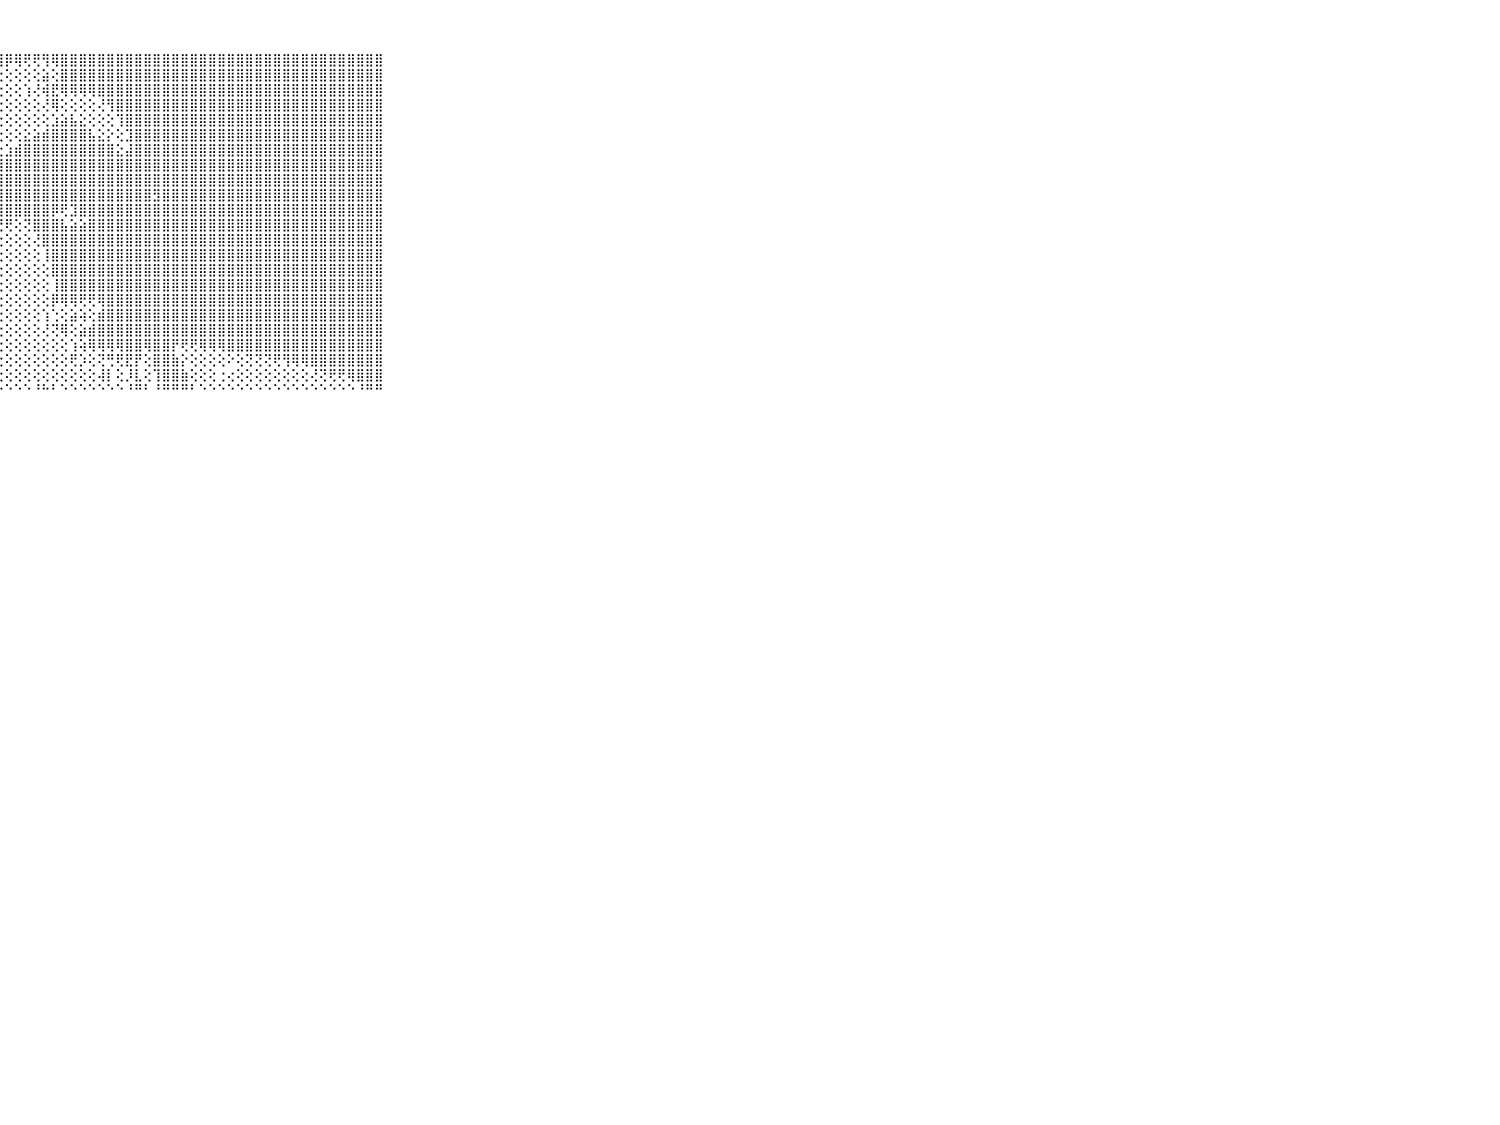

⠀⠀⠀⠀⠀⠀⠀⠀⠀⠀⠀⣿⣿⣿⣿⣿⣿⣿⣿⣿⣿⣿⣿⣿⣿⣿⣿⣿⡿⢿⢟⢟⢻⢿⣿⣿⣿⣿⣿⣿⣿⣿⣿⣿⣿⣿⣿⣿⣿⣿⣿⣿⣿⣿⣿⣿⣿⣿⣿⣿⣿⣿⣿⣿⣿⣿⣿⣿⣿⠀⠀⠀⠀⠀⠀⠀⠀⠀⠀⠀⠀
⠀⠀⠀⠀⠀⠀⠀⠀⠀⠀⠀⣿⣿⣿⣿⣿⣿⣿⣿⣿⡿⣿⣿⣱⡕⢾⢕⢕⢕⢕⢕⢕⣵⢕⣿⣿⣿⣿⣿⣿⣿⣿⣿⣿⣿⣿⣿⣿⣿⣿⣿⣿⣿⣿⣿⣿⣿⣿⣿⣿⣿⣿⣿⣿⣿⣿⣿⣿⣿⠀⠀⠀⠀⠀⠀⠀⠀⠀⠀⠀⠀
⠀⠀⠀⠀⠀⠀⠀⠀⠀⠀⠀⣿⣿⣿⣿⣿⡟⢻⣿⢿⢕⢕⢕⠕⢕⢕⢕⢕⢕⢕⢱⢜⢾⣟⢿⢿⢿⢿⣿⣿⣿⣿⣿⣿⣿⣿⣿⣿⣿⣿⣿⣿⣿⣿⣿⣿⣿⣿⣿⣿⣿⣿⣿⣿⣿⣿⣿⣿⣿⠀⠀⠀⠀⠀⠀⠀⠀⠀⠀⠀⠀
⠀⠀⠀⠀⠀⠀⠀⠀⠀⠀⠀⣿⣿⣿⣿⡿⢕⡜⢽⢕⢕⢅⢔⢅⢕⢕⢕⢕⢕⢕⢕⢕⢜⢿⢕⢕⢕⢕⢜⢻⣿⣿⣿⣿⣿⣿⣿⣿⣿⣿⣿⣿⣿⣿⣿⣿⣿⣿⣿⣿⣿⣿⣿⣿⣿⣿⣿⣿⣿⠀⠀⠀⠀⠀⠀⠀⠀⠀⠀⠀⠀
⠀⠀⠀⠀⠀⠀⠀⠀⠀⠀⠀⣿⣿⣿⡗⢕⢕⢕⢕⠁⠕⢕⢕⠕⢕⢕⢕⢕⢕⢕⢕⢕⢕⣱⣵⣧⣕⢕⢕⢕⢹⣿⣿⣿⣿⣿⣿⣿⣿⣿⣿⣿⣿⣿⣿⣿⣿⣿⣿⣿⣿⣿⣿⣿⣿⣿⣿⣿⣿⠀⠀⠀⠀⠀⠀⠀⠀⠀⠀⠀⠀
⠀⠀⠀⠀⠀⠀⠀⠀⠀⠀⠀⣿⣿⣿⡏⢕⢑⠕⢑⢅⢕⢕⢕⢅⠀⢑⢕⢕⢕⢕⣕⣵⣾⣿⣿⣿⣿⣧⣕⡕⢕⣹⣿⣿⣿⣿⣿⣿⣿⣿⣿⣿⣿⣿⣿⣿⣿⣿⣿⣿⣿⣿⣿⣿⣿⣿⣿⣿⣿⠀⠀⠀⠀⠀⠀⠀⠀⠀⠀⠀⠀
⠀⠀⠀⠀⠀⠀⠀⠀⠀⠀⠀⣿⣿⡏⢕⢕⢕⢕⢕⢄⠐⢔⢔⢔⢀⢔⢕⢕⣱⣾⣿⣿⣿⣿⣿⣿⣿⣿⣿⣿⣕⣼⣿⣿⣿⣿⣿⣿⣿⣿⣿⣿⣿⣿⣿⣿⣿⣿⣿⣿⣿⣿⣿⣿⣿⣿⣿⣿⣿⠀⠀⠀⠀⠀⠀⠀⠀⠀⠀⠀⠀
⠀⠀⠀⠀⠀⠀⠀⠀⠀⠀⠀⣿⣯⢕⢕⢕⢕⢕⢕⢕⢕⢕⢕⢕⣕⣱⣵⣾⣿⣿⣿⣿⣿⣿⣿⣿⣿⣿⣿⣿⣿⣿⣿⣿⣿⣿⣿⣿⣿⣿⣿⣿⣿⣿⣿⣿⣿⣿⣿⣿⣿⣿⣿⣿⣿⣿⣿⣿⣿⠀⠀⠀⠀⠀⠀⠀⠀⠀⠀⠀⠀
⠀⠀⠀⠀⠀⠀⠀⠀⠀⠀⠀⣿⣿⣷⡇⢕⢕⢕⢕⢕⣱⣵⣷⣿⣿⣿⣿⣿⣿⣿⣿⣿⣿⣿⣿⣿⣿⣿⣿⣿⣿⣿⣿⣿⣿⣿⣿⣿⣿⣿⣿⣿⣿⣿⣿⣿⣿⣿⣿⣿⣿⣿⣿⣿⣿⣿⣿⣿⣿⠀⠀⠀⠀⠀⠀⠀⠀⠀⠀⠀⠀
⠀⠀⠀⠀⠀⠀⠀⠀⠀⠀⠀⣿⣿⣿⡇⢕⢕⢕⢕⢕⣿⣿⢏⢜⢜⢻⣿⣿⣿⣿⣿⣿⣿⣿⣿⣿⣿⣿⣿⣿⣿⣿⣿⣿⣻⣿⣿⣿⣿⣿⣿⣿⣿⣿⣿⣿⣿⣿⣿⣿⣿⣿⣿⣿⣿⣿⣿⣿⣿⠀⠀⠀⠀⠀⠀⠀⠀⠀⠀⠀⠀
⠀⠀⠀⠀⠀⠀⠀⠀⠀⠀⠀⣿⣿⣿⣿⡇⢕⢕⢕⢕⢜⢏⢕⢕⢕⢕⢕⢿⣿⣿⣿⣿⣿⡿⢟⣹⣿⣿⣿⣿⣿⣿⣿⣿⣿⣿⣿⣿⣿⣿⣿⣿⣿⣿⣿⣿⣿⣿⣿⣿⣿⣿⣿⣿⣿⣿⣿⣿⣿⠀⠀⠀⠀⠀⠀⠀⠀⠀⠀⠀⠀
⠀⠀⠀⠀⠀⠀⠀⠀⠀⠀⠀⣿⣿⣿⣿⣷⡕⢕⢕⢕⢕⢕⢕⢕⢕⢕⢕⢜⢟⢕⢝⣿⣿⣿⣧⣵⣵⣿⣿⣿⣿⣿⣿⣿⣿⣿⣿⣿⣿⣿⣿⣿⣿⣿⣿⣿⣿⣿⣿⣿⣿⣿⣿⣿⣿⣿⣿⣿⣿⠀⠀⠀⠀⠀⠀⠀⠀⠀⠀⠀⠀
⠀⠀⠀⠀⠀⠀⠀⠀⠀⠀⠀⣿⣿⣿⣿⣿⣿⡕⢕⢕⢕⢕⢕⢕⢕⢕⢕⢕⢕⢕⢕⢜⣿⣿⣿⣿⣿⣿⣿⣿⣿⣿⣿⣿⣿⣿⣿⣿⣿⣿⣿⣿⣿⣿⣿⣿⣿⣿⣿⣿⣿⣿⣿⣿⣿⣿⣿⣿⣿⠀⠀⠀⠀⠀⠀⠀⠀⠀⠀⠀⠀
⠀⠀⠀⠀⠀⠀⠀⠀⠀⠀⠀⣿⣿⣿⣿⣿⣿⣿⣇⢕⢕⢕⢕⢕⢕⢕⢕⢕⢕⢕⢕⢕⢸⣿⣿⣿⣿⣿⣿⣿⣿⣿⣿⣿⣿⣿⣿⣿⣿⣿⣿⣿⣿⣿⣿⣿⣿⣿⣿⣿⣿⣿⣿⣿⣿⣿⣿⣿⣿⠀⠀⠀⠀⠀⠀⠀⠀⠀⠀⠀⠀
⠀⠀⠀⠀⠀⠀⠀⠀⠀⠀⠀⣿⣿⣿⣿⣿⣿⣿⡏⢕⢕⢕⢇⢕⢕⢕⢕⢕⢕⢕⢕⢕⢕⣿⣿⣿⣿⣿⣿⣿⣿⣿⣿⣿⣿⣿⣿⣿⣿⣿⣿⣿⣿⣿⣿⣿⣿⣿⣿⣿⣿⣿⣿⣿⣿⣿⣿⣿⣿⠀⠀⠀⠀⠀⠀⠀⠀⠀⠀⠀⠀
⠀⠀⠀⠀⠀⠀⠀⠀⠀⠀⠀⣿⣿⣿⣿⣿⣿⣿⣷⡕⢕⢕⢕⢕⢕⢕⢕⢕⢕⢕⢕⢕⢕⢸⣿⣿⣿⣿⣿⣿⣿⣿⣿⣿⣿⣿⣿⣿⣿⣿⣿⣿⣿⣿⣿⣿⣿⣿⣿⣿⣿⣿⣿⣿⣿⣿⣿⣿⣿⠀⠀⠀⠀⠀⠀⠀⠀⠀⠀⠀⠀
⠀⠀⠀⠀⠀⠀⠀⠀⠀⠀⠀⣿⣿⣿⣿⣿⣿⣿⣿⣿⣧⡕⢕⢕⢕⢕⢕⢕⢕⢕⢕⢕⢕⡿⢿⢿⢟⢟⢿⣿⣿⣿⣿⣿⣿⣿⣿⣿⣿⣿⣿⣿⣿⣿⣿⣿⣿⣿⣿⣿⣿⣿⣿⣿⣿⣿⣿⣿⣿⠀⠀⠀⠀⠀⠀⠀⠀⠀⠀⠀⠀
⠀⠀⠀⠀⠀⠀⠀⠀⠀⠀⠀⣿⣿⣿⣿⣿⣿⣿⣿⣿⣿⣿⣕⣕⣕⢕⢕⢕⢕⢕⢕⢕⢱⢑⢕⣵⢵⢕⣾⣿⣿⣿⣿⣿⣿⣿⣿⣿⣿⣿⣿⣿⣿⣿⣿⣿⣿⣿⣿⣿⣿⣿⣿⣿⣿⣿⣿⣿⣿⠀⠀⠀⠀⠀⠀⠀⠀⠀⠀⠀⠀
⠀⠀⠀⠀⠀⠀⠀⠀⠀⠀⠀⣿⣿⣿⣿⣿⣿⣿⣿⣿⣿⣿⣿⣿⣿⢕⢕⢕⢕⢕⢕⢕⢜⢝⢿⢕⣵⣾⣿⣿⣿⣿⣿⣿⣿⣿⣿⣿⣿⣿⣿⣿⣿⣿⣿⣿⣿⣿⣿⣿⣿⣿⣿⣿⣿⣿⣿⣿⣿⠀⠀⠀⠀⠀⠀⠀⠀⠀⠀⠀⠀
⠀⠀⠀⠀⠀⠀⠀⠀⠀⠀⠀⣿⣿⣿⣿⣿⣿⣿⣿⣿⣿⣿⣿⢏⢜⡕⢕⢕⢕⢕⢕⢕⢕⢕⢕⢱⢵⢿⢿⢿⢿⣿⣿⢿⣿⣿⡟⢟⢟⢿⢿⢿⣿⣿⣿⣿⣿⣿⣿⣿⣿⣿⣿⣿⣿⣿⣿⣿⣿⠀⠀⠀⠀⠀⠀⠀⠀⠀⠀⠀⠀
⠀⠀⠀⠀⠀⠀⠀⠀⠀⠀⠀⣿⣿⣿⣿⣿⣿⣿⣿⣿⣿⡟⢕⠁⠀⠕⢕⢕⢕⢕⢕⢕⢕⢕⢕⢟⡱⢕⢝⢛⢟⣟⡟⢕⣿⣿⣷⡕⢕⢕⢕⢕⠕⢕⢝⢝⢝⢟⢻⢿⢿⣿⣿⣿⣿⣿⣿⣿⣿⠀⠀⠀⠀⠀⠀⠀⠀⠀⠀⠀⠀
⠀⠀⠀⠀⠀⠀⠀⠀⠀⠀⠀⣿⣿⣿⣿⣿⣿⣿⡿⢏⢝⠑⠀⠀⠀⠀⢕⢕⢕⢕⢕⢕⢕⢕⢕⢕⢕⢕⢼⡇⢕⡸⣇⢕⢹⣿⣿⣷⢕⢕⢕⢐⢔⢕⢕⢕⢕⢕⢕⢕⢕⢜⢝⢟⢟⢿⣿⣿⣿⠀⠀⠀⠀⠀⠀⠀⠀⠀⠀⠀⠀
⠀⠀⠀⠀⠀⠀⠀⠀⠀⠀⠀⠛⠛⠛⠛⠛⠋⠑⠑⠁⠁⠀⠀⠀⠀⠀⠑⠓⠑⠑⠑⠘⠓⠃⠑⠑⠑⠑⠑⠑⠑⠘⠛⠃⠘⠛⠛⠛⠃⠑⠑⠑⠑⠑⠑⠑⠑⠑⠑⠑⠑⠑⠑⠑⠑⠑⠘⠛⠛⠀⠀⠀⠀⠀⠀⠀⠀⠀⠀⠀⠀